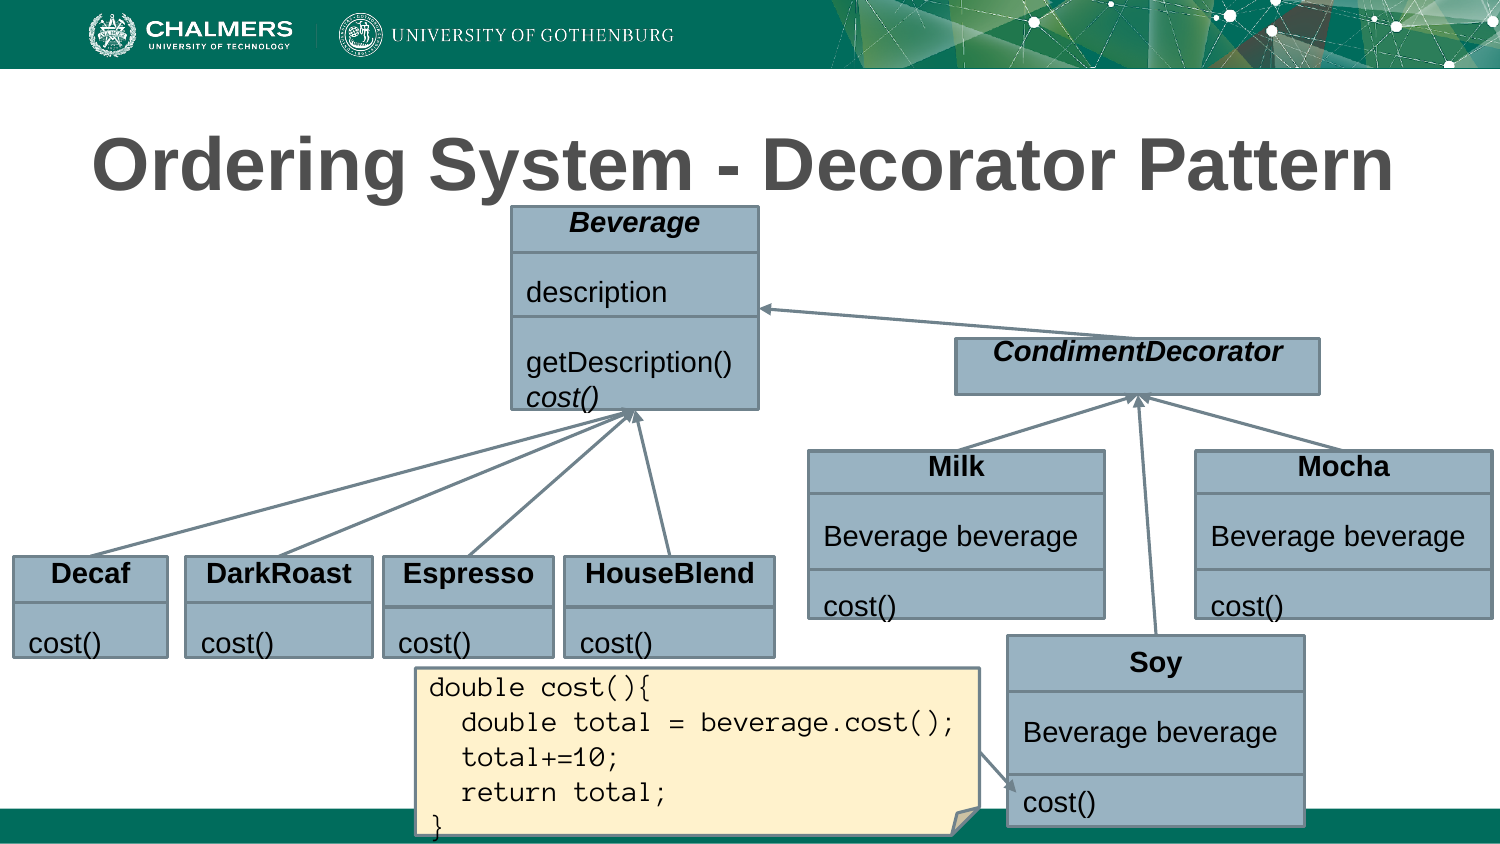

# Ordering System - Decorator Pattern
Beverage

description

getDescription()
cost()
CondimentDecorator

Mocha

Beverage beverage

cost()
Milk

Beverage beverage

cost()
Decaf

cost()
DarkRoast

cost()
Espresso

cost()
HouseBlend

cost()
Soy

Beverage beverage

cost()

double cost(){
  double total = beverage.cost();
  total+=10;
  return total;
}